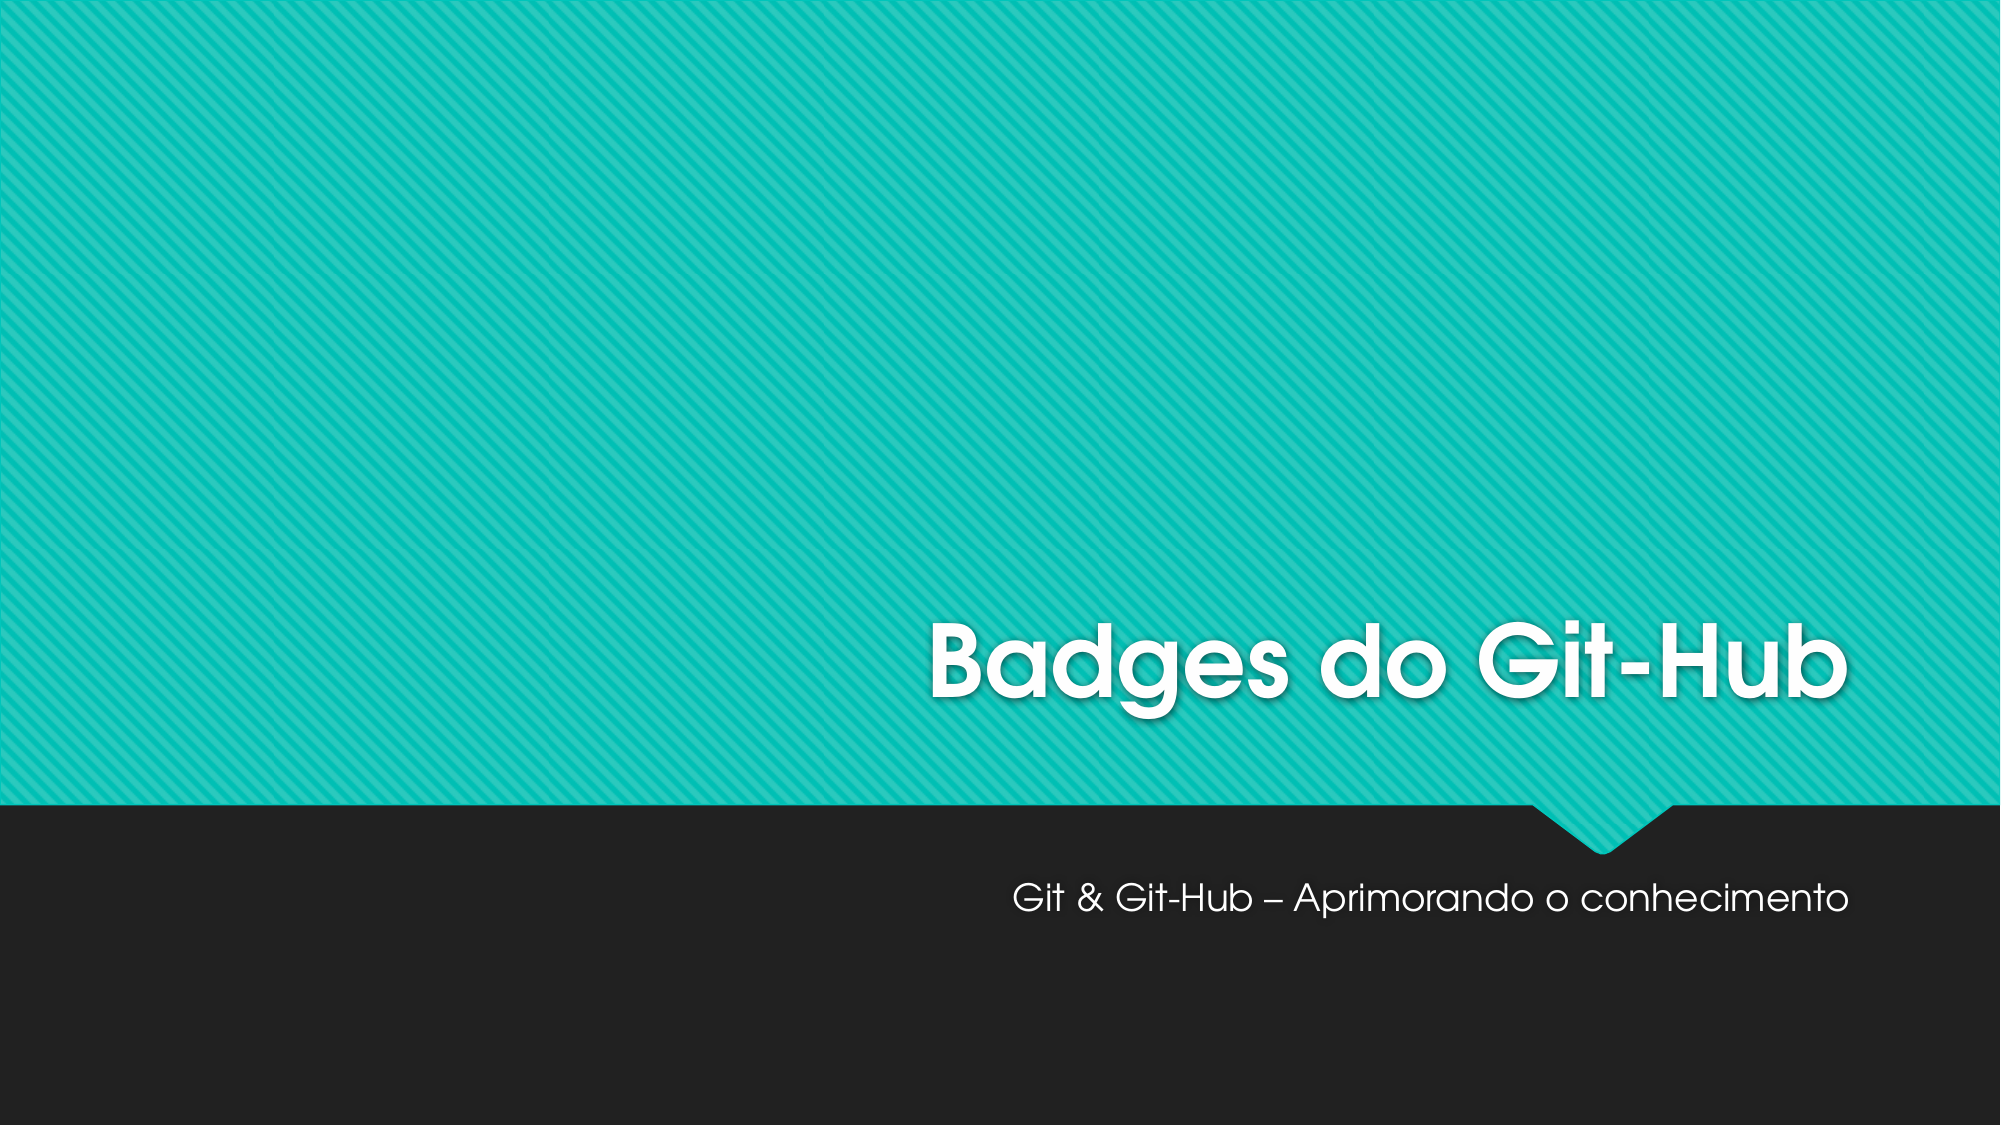

# Badges do Git-Hub
Git & Git-Hub – Aprimorando o conhecimento